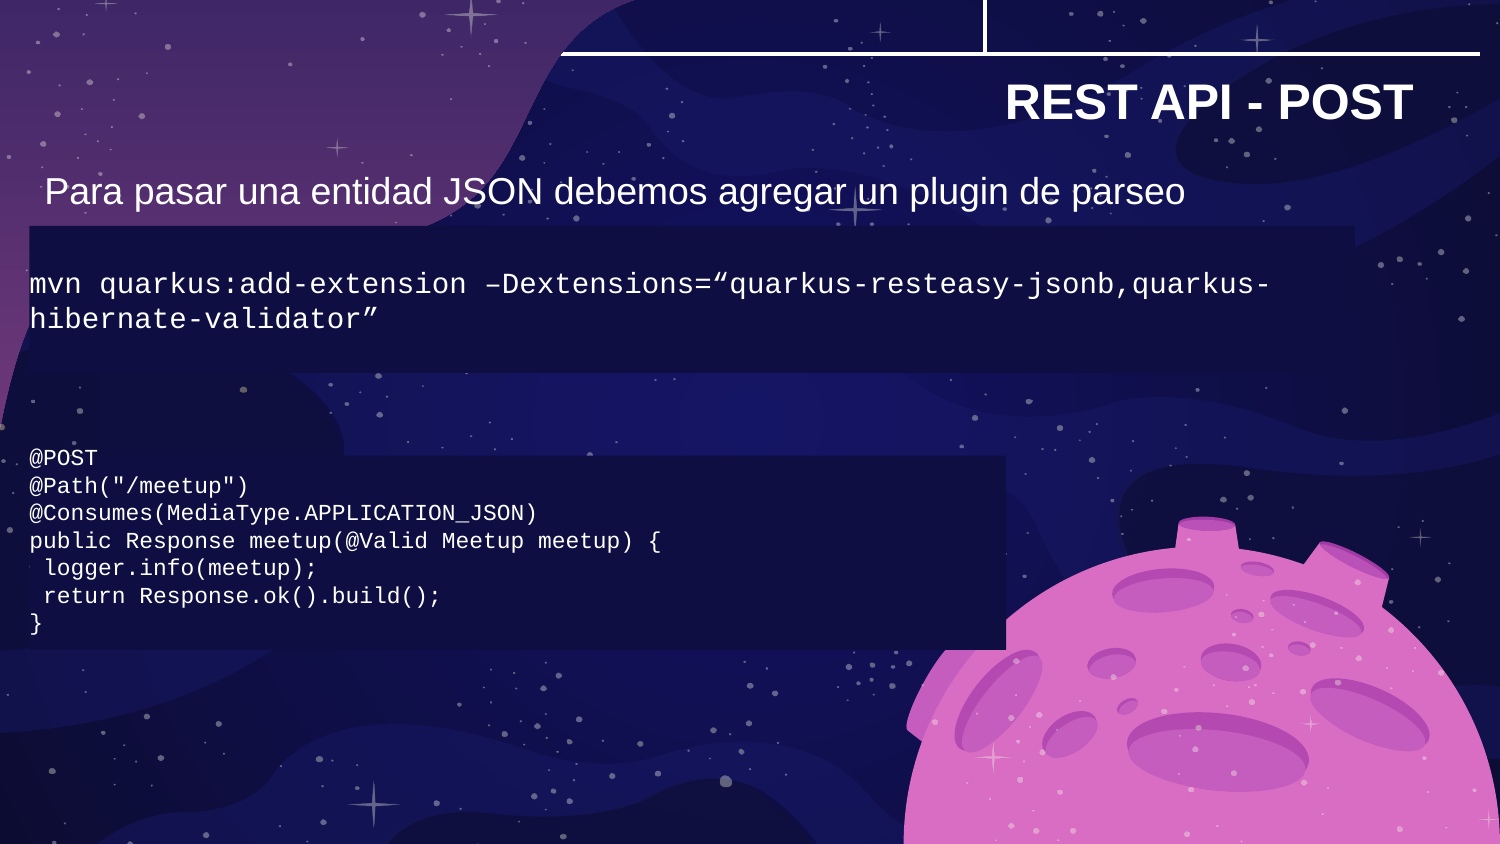

# REST API - POST
Para pasar una entidad JSON debemos agregar un plugin de parseo
mvn quarkus:add-extension –Dextensions=“quarkus-resteasy-jsonb,quarkus-hibernate-validator”
@POST
@Path("/meetup")
@Consumes(MediaType.APPLICATION_JSON)
public Response meetup(@Valid Meetup meetup) {
 logger.info(meetup);
 return Response.ok().build();
}